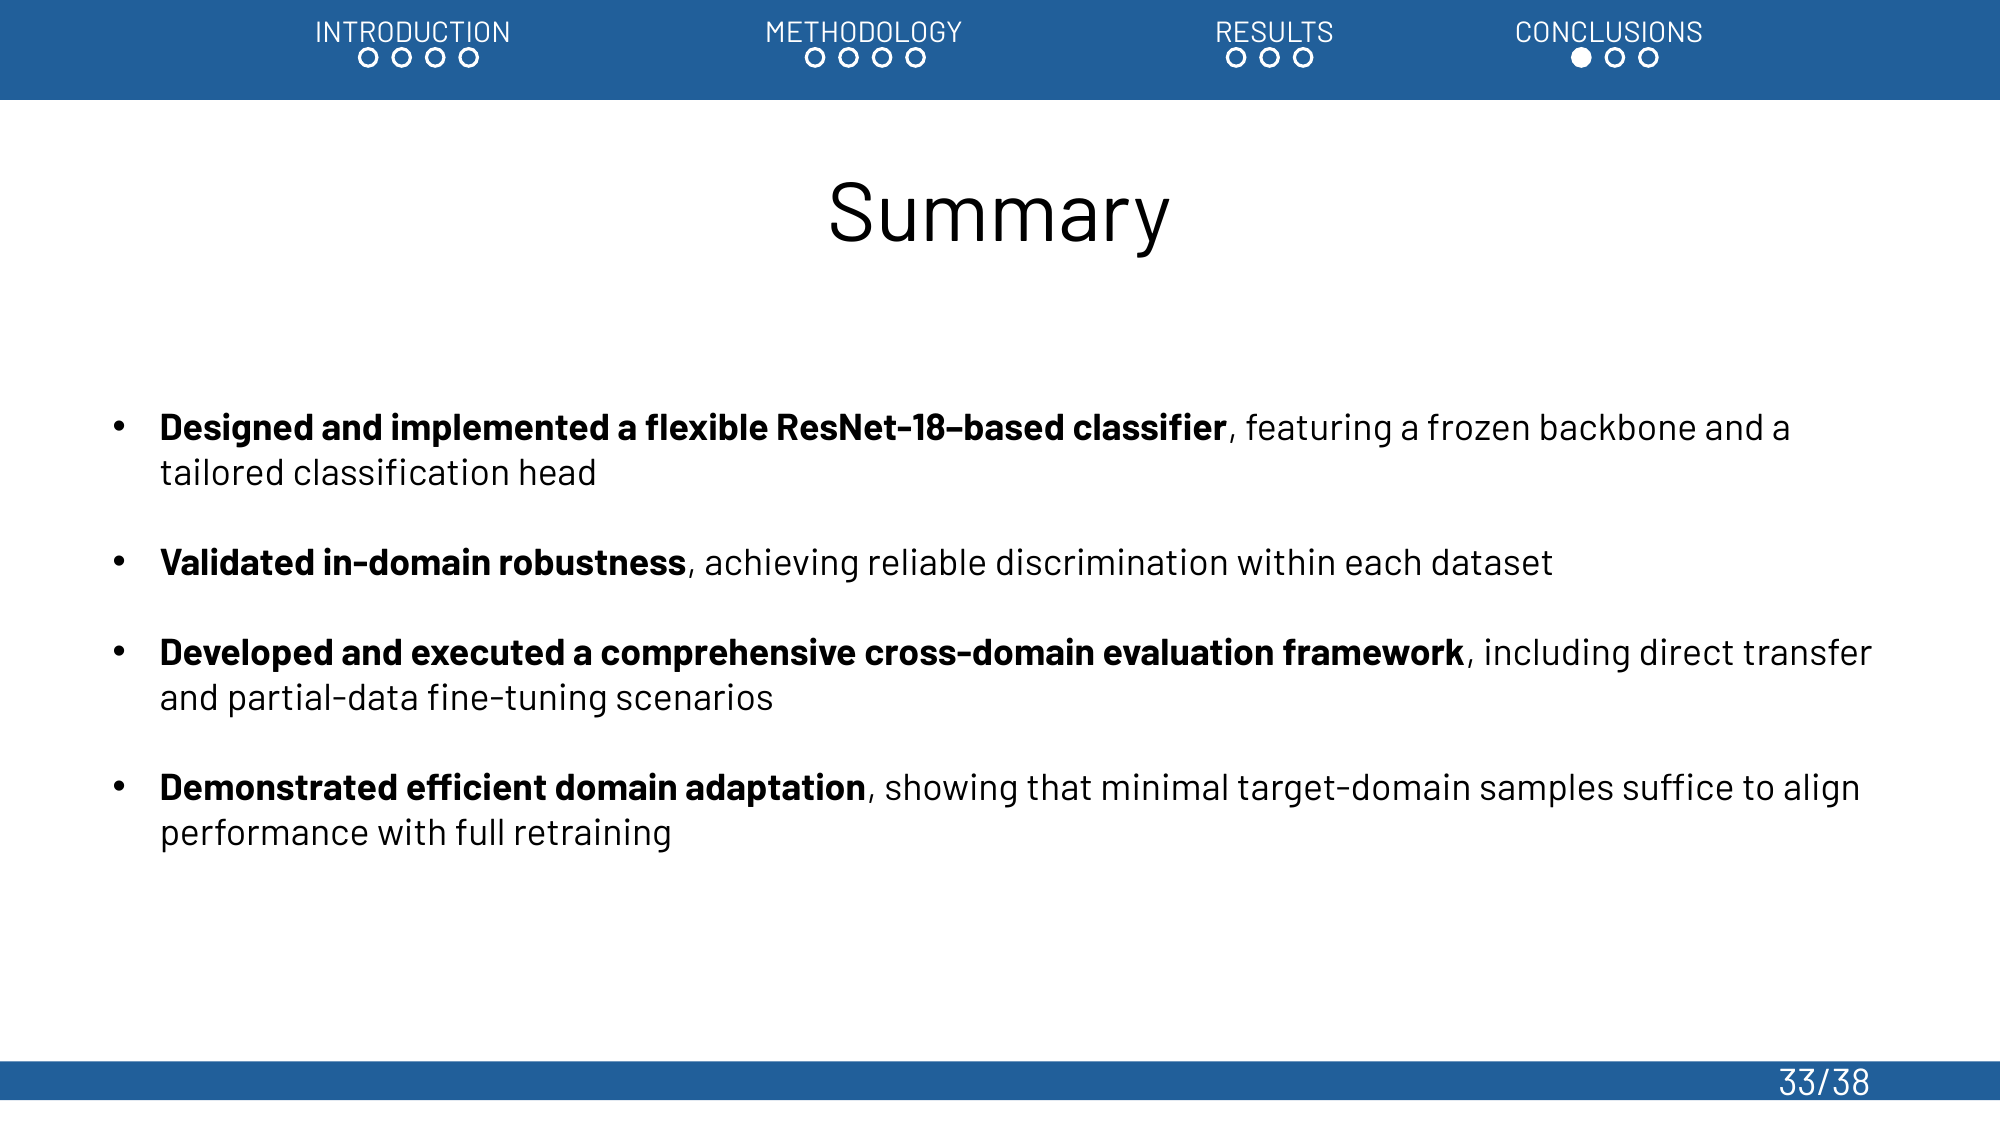

INTRODUCTION		METHODOLOGY		RESULTS		CONCLUSIONS

Summary
Designed and implemented a flexible ResNet-18–based classifier, featuring a frozen backbone and a tailored classification head

Validated in-domain robustness, achieving reliable discrimination within each dataset

Developed and executed a comprehensive cross-domain evaluation framework, including direct transfer and partial-data fine-tuning scenarios

Demonstrated efficient domain adaptation, showing that minimal target-domain samples suffice to align performance with full retraining
33/38